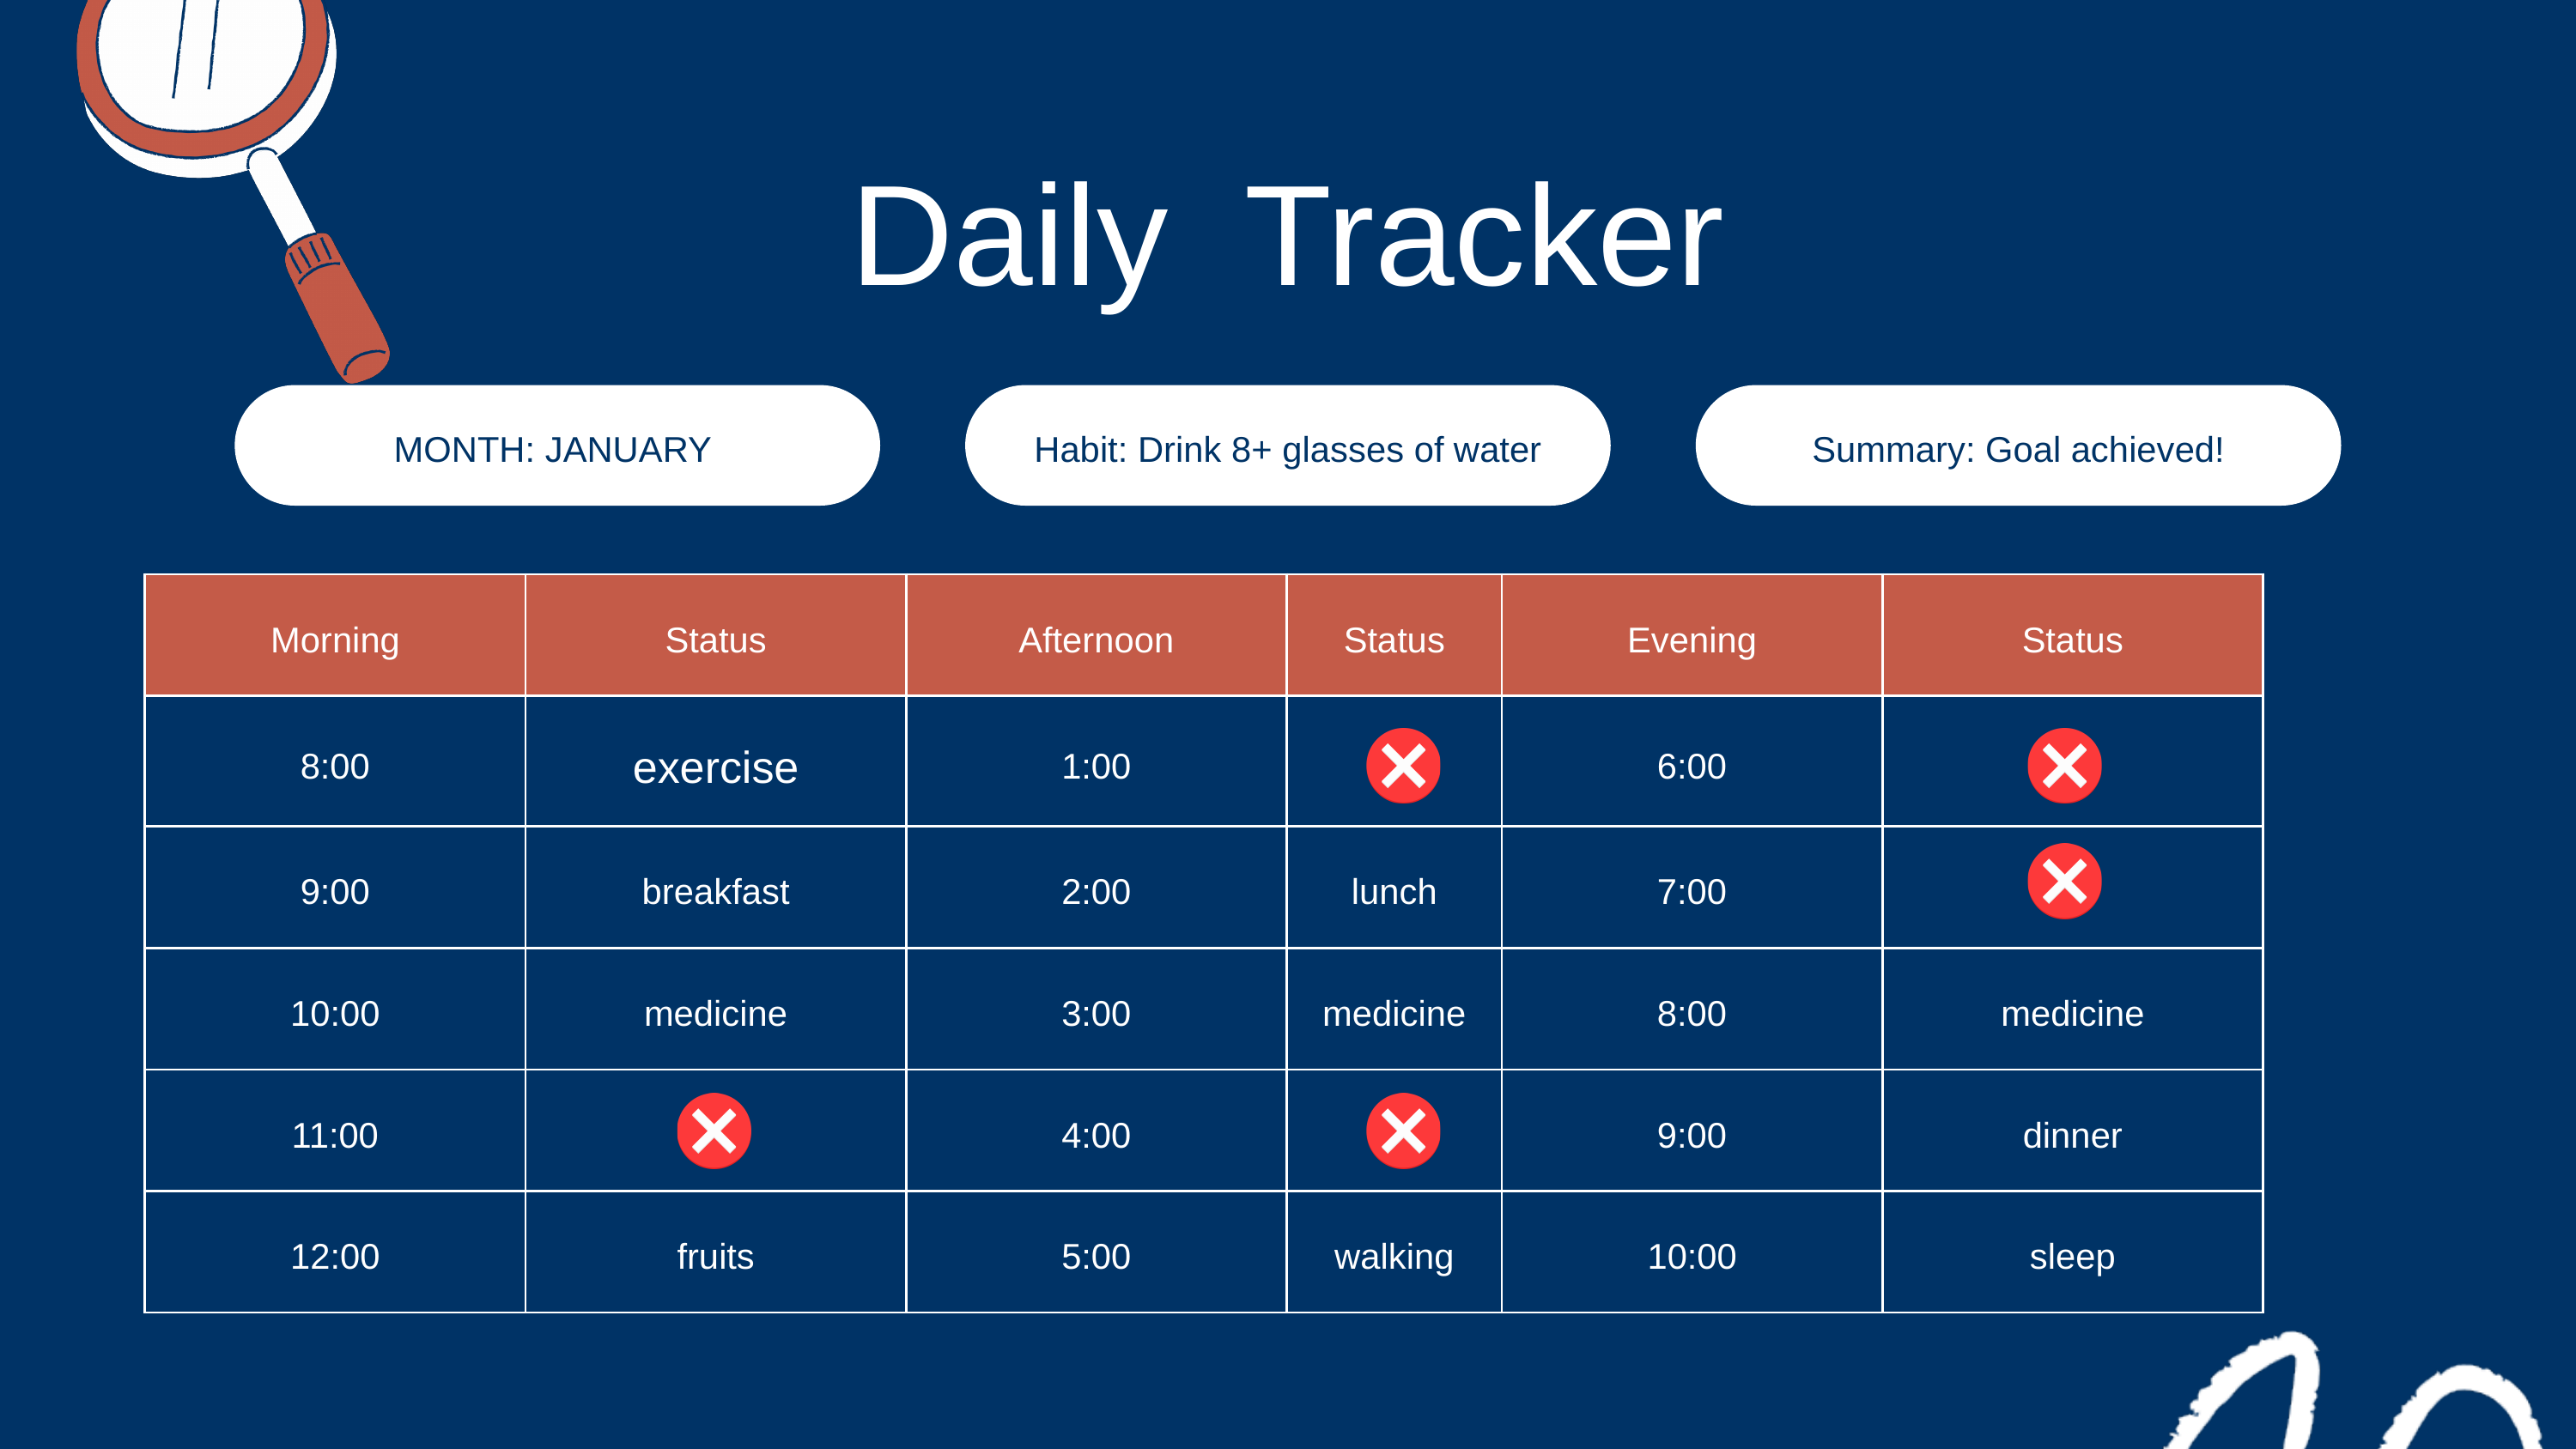

Daily  Tracker

MONTH: JANUARY

Habit: Drink 8+ glasses of water

Summary: Goal achieved!
| Morning | Status | Afternoon | Status | Evening | Status |
| --- | --- | --- | --- | --- | --- |
| 8:00 | exercise | 1:00 |  | 6:00 |  |
| 9:00 | breakfast | 2:00 | lunch | 7:00 |  |
| 10:00 | medicine | 3:00 | medicine | 8:00 | medicine |
| 11:00 |  | 4:00 |  | 9:00 | dinner |
| 12:00 | fruits | 5:00 | walking | 10:00 | sleep |